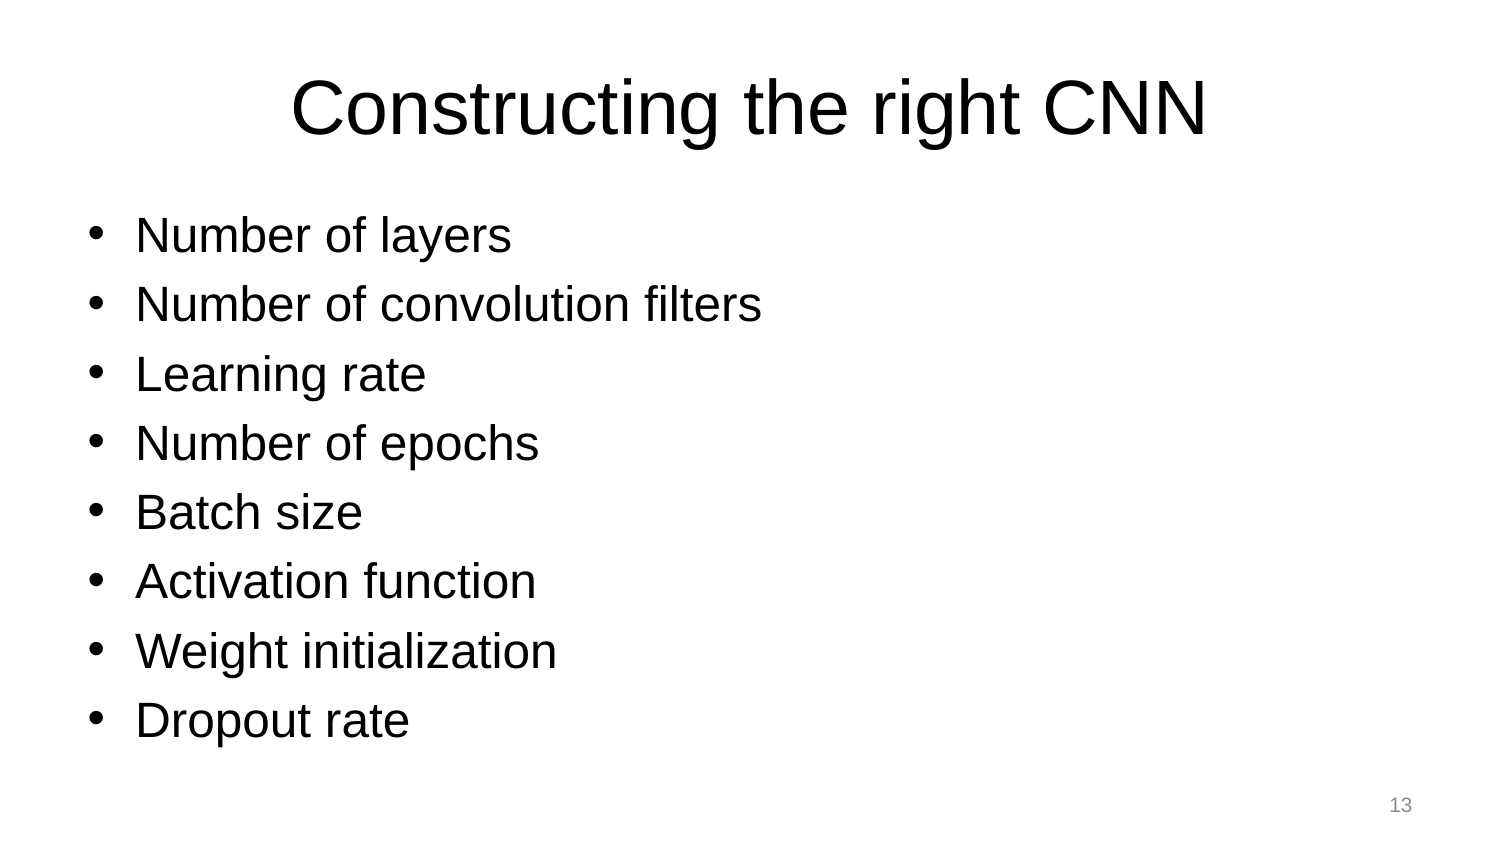

# Constructing the right CNN
Number of layers
Number of convolution filters
Learning rate
Number of epochs
Batch size
Activation function
Weight initialization
Dropout rate

13